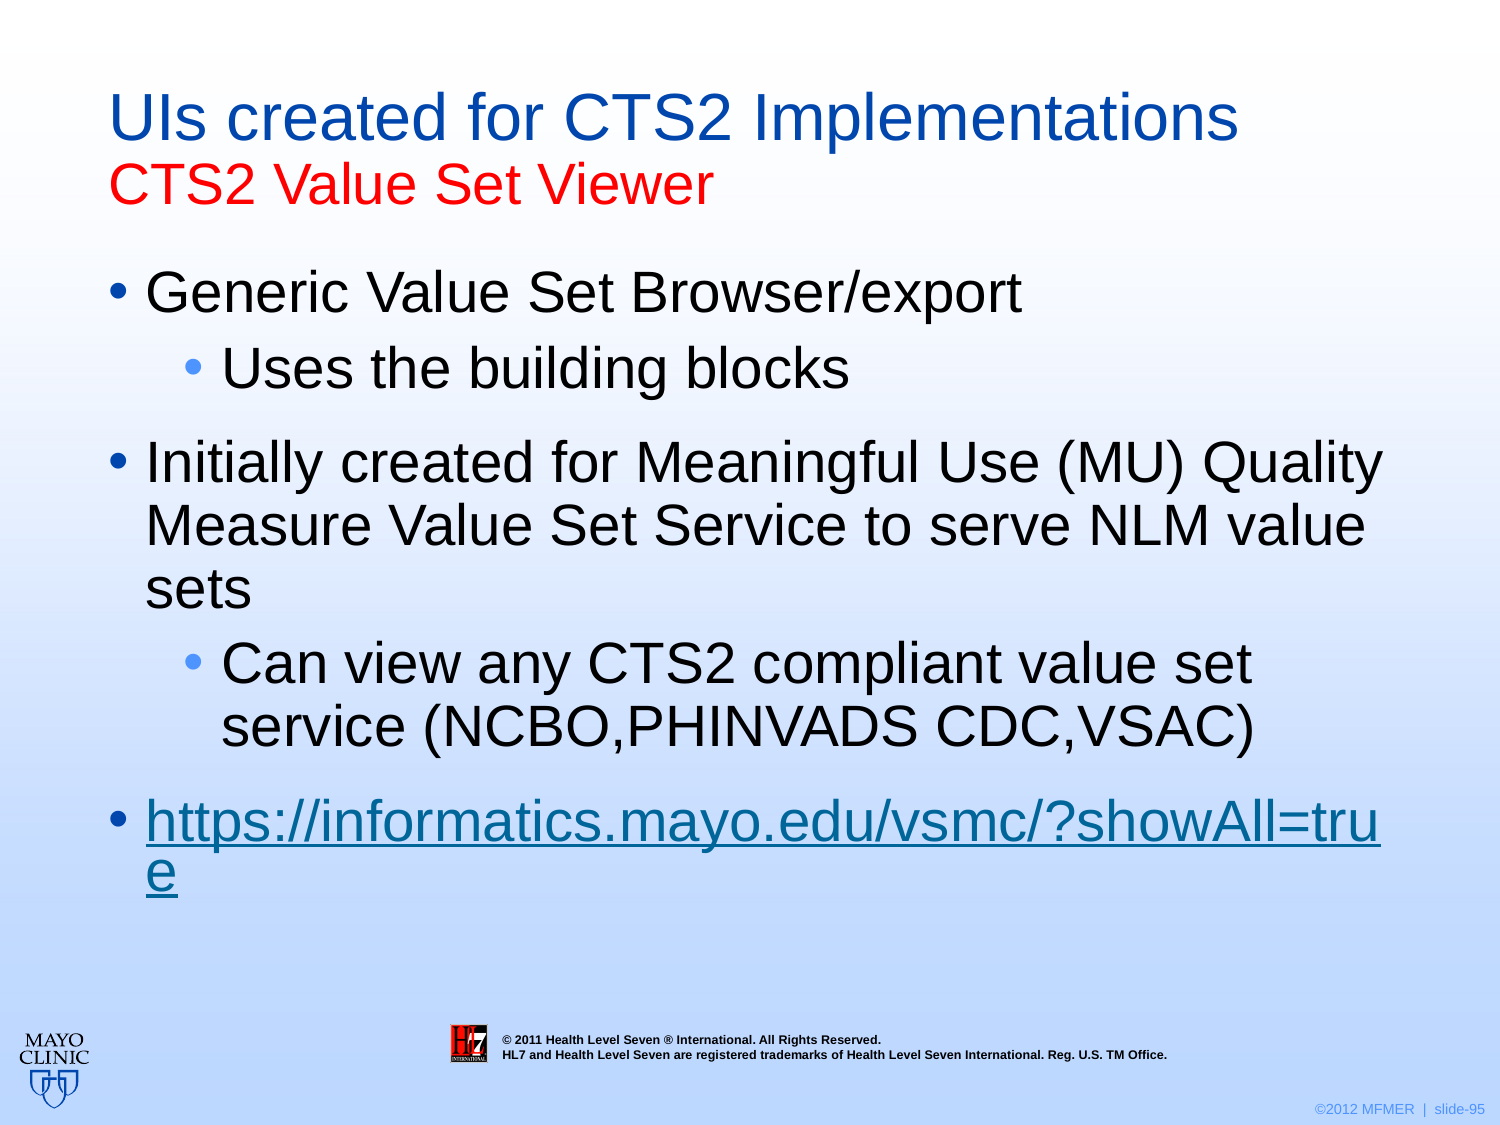

# UIs created for CTS2 Implementations CTS2 Value Set Viewer
Generic Value Set Browser/export
Uses the building blocks
Initially created for Meaningful Use (MU) Quality Measure Value Set Service to serve NLM value sets
Can view any CTS2 compliant value set service (NCBO,PHINVADS CDC,VSAC)
https://informatics.mayo.edu/vsmc/?showAll=true